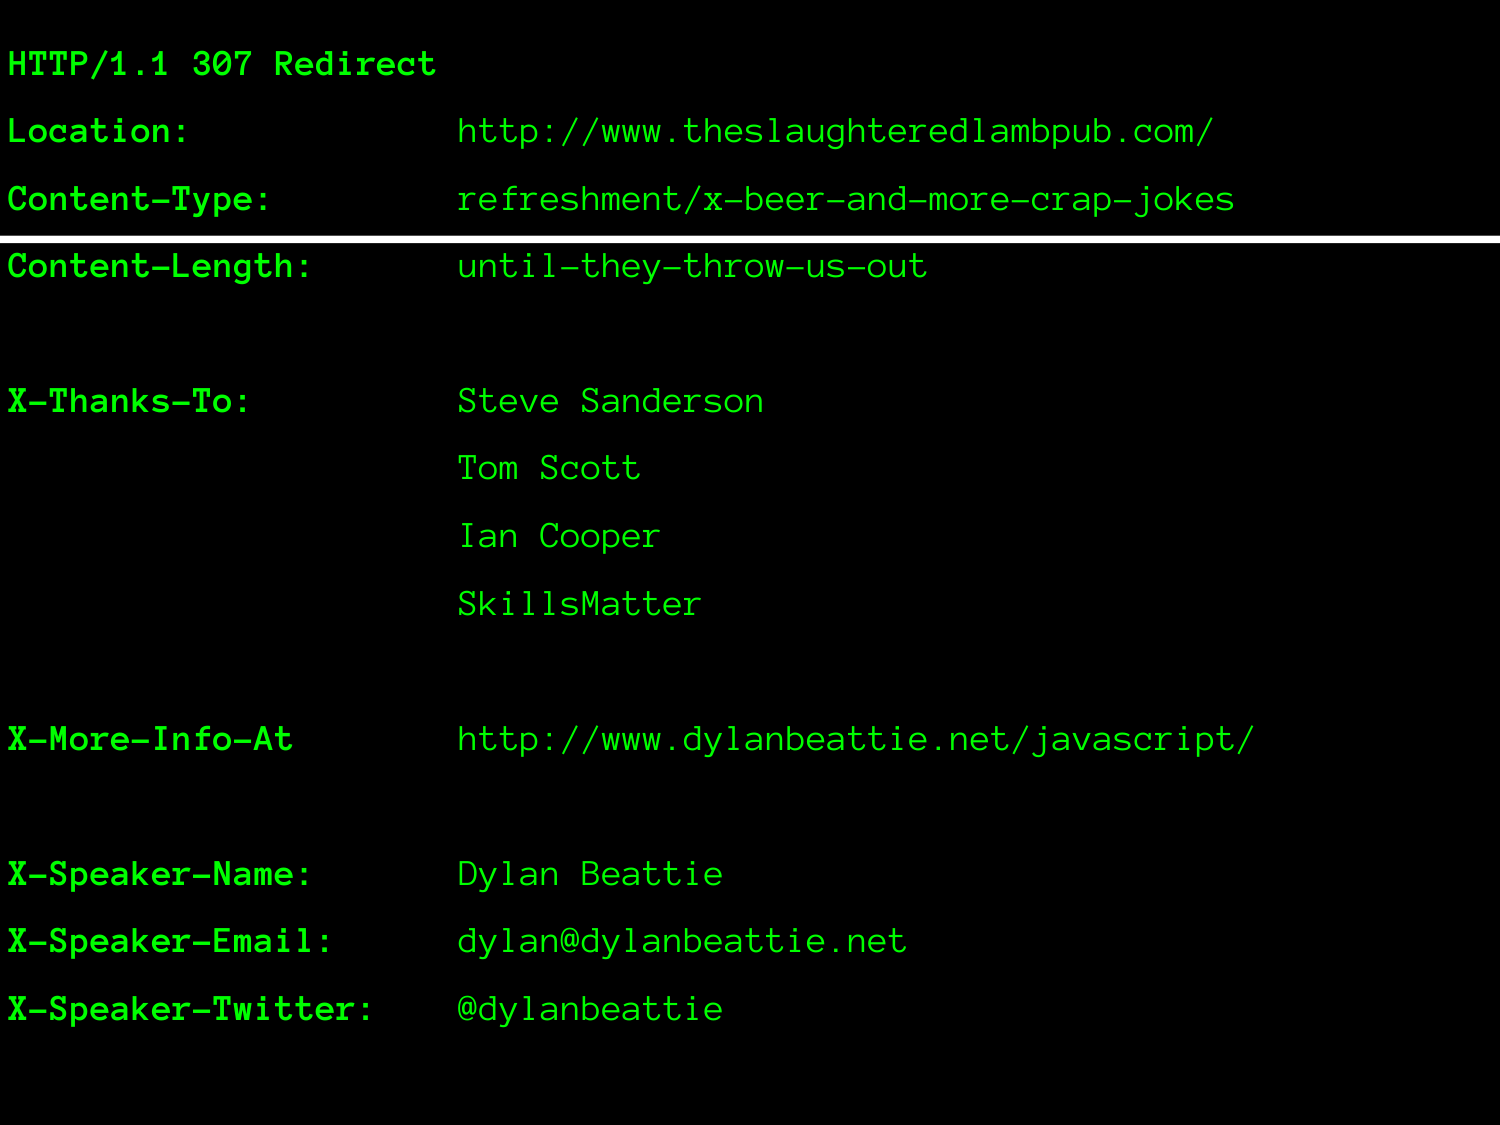

HTTP/1.1 307 Redirect
Location: 		http://www.theslaughteredlambpub.com/
Content-Type: 		refreshment/x-beer-and-more-crap-jokes
Content-Length: 	until-they-throw-us-out
X-Thanks-To:		Steve Sanderson
			Tom Scott
			Ian Cooper
			SkillsMatter
X-More-Info-At		http://www.dylanbeattie.net/javascript/
X-Speaker-Name: 	Dylan Beattie
X-Speaker-Email: 	dylan@dylanbeattie.net
X-Speaker-Twitter: 	@dylanbeattie